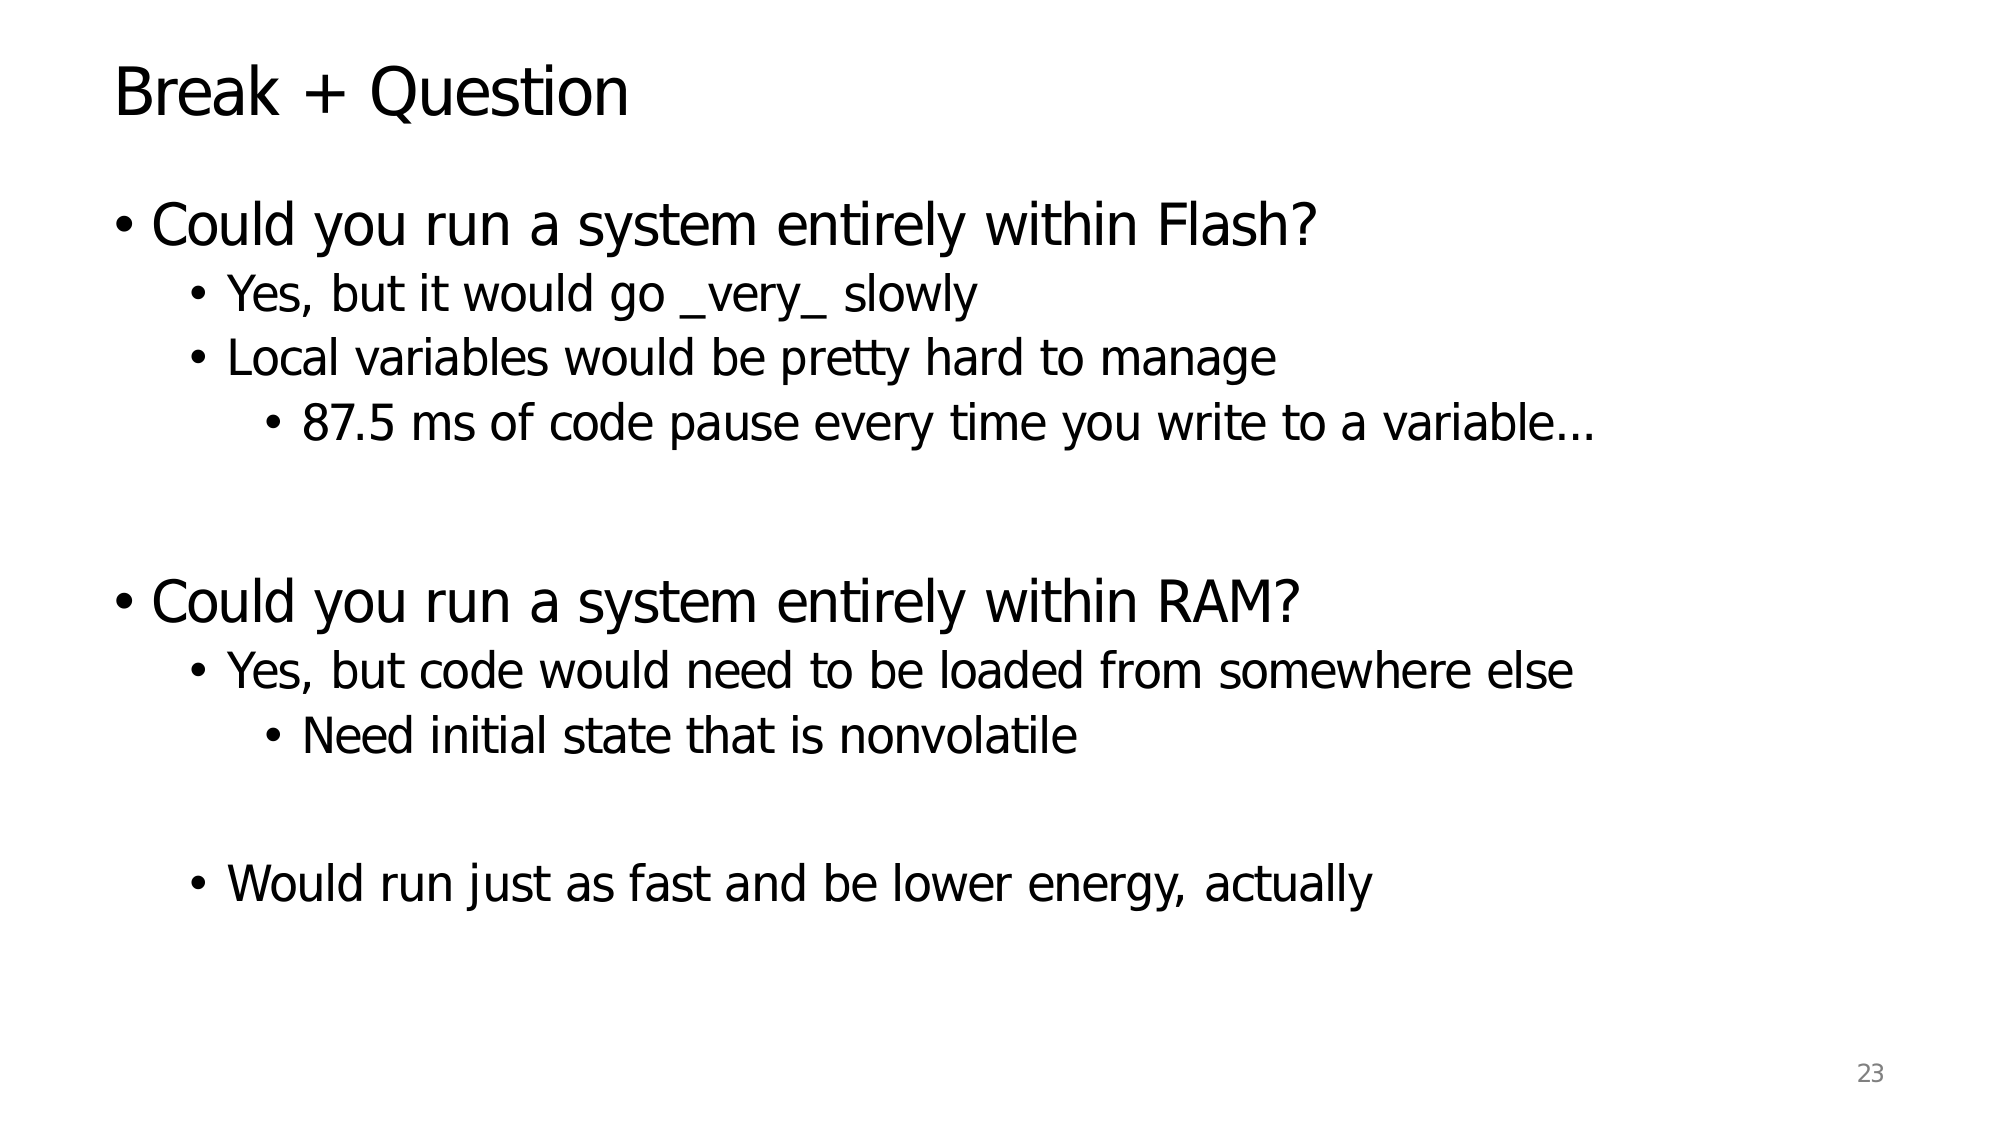

# Break + Question
Could you run a system entirely within Flash?
Yes, but it would go _very_ slowly
Local variables would be pretty hard to manage
87.5 ms of code pause every time you write to a variable…

Could you run a system entirely within RAM?
Yes, but code would need to be loaded from somewhere else
Need initial state that is nonvolatile

Would run just as fast and be lower energy, actually
23